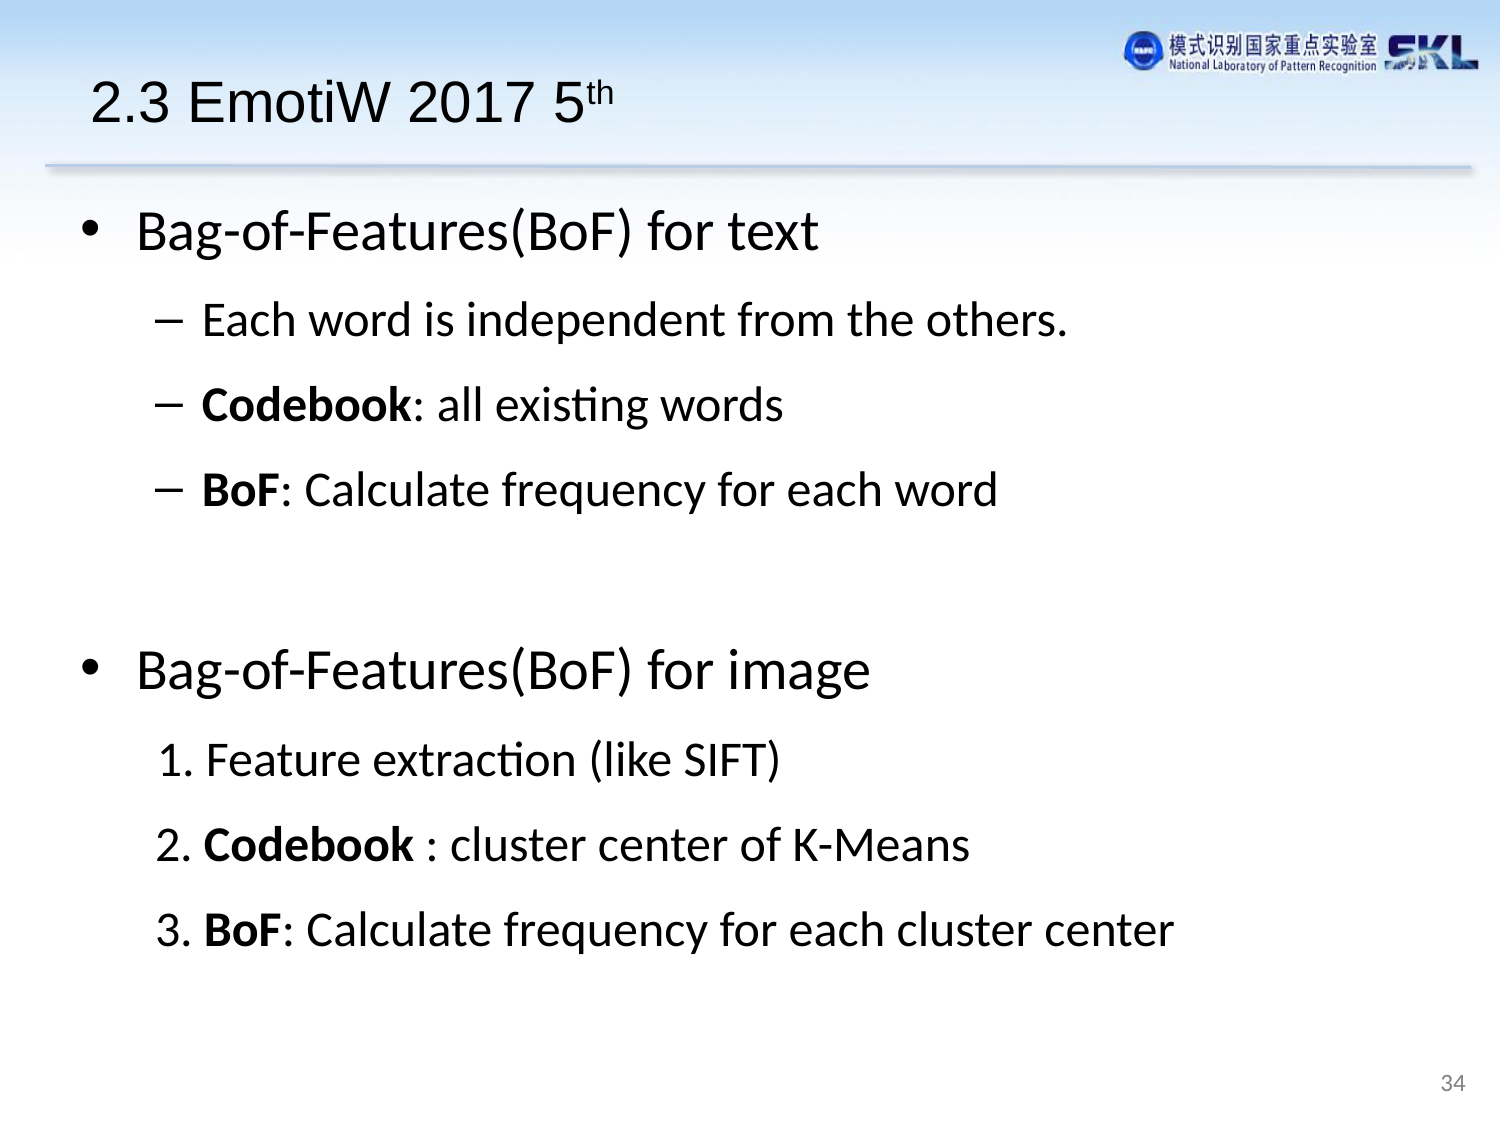

# 2.3 EmotiW 2017 5th
Bag-of-Features(BoF) for text
Each word is independent from the others.
Codebook: all existing words
BoF: Calculate frequency for each word

Bag-of-Features(BoF) for image
 1. Feature extraction (like SIFT)
2. Codebook : cluster center of K-Means
3. BoF: Calculate frequency for each cluster center
34